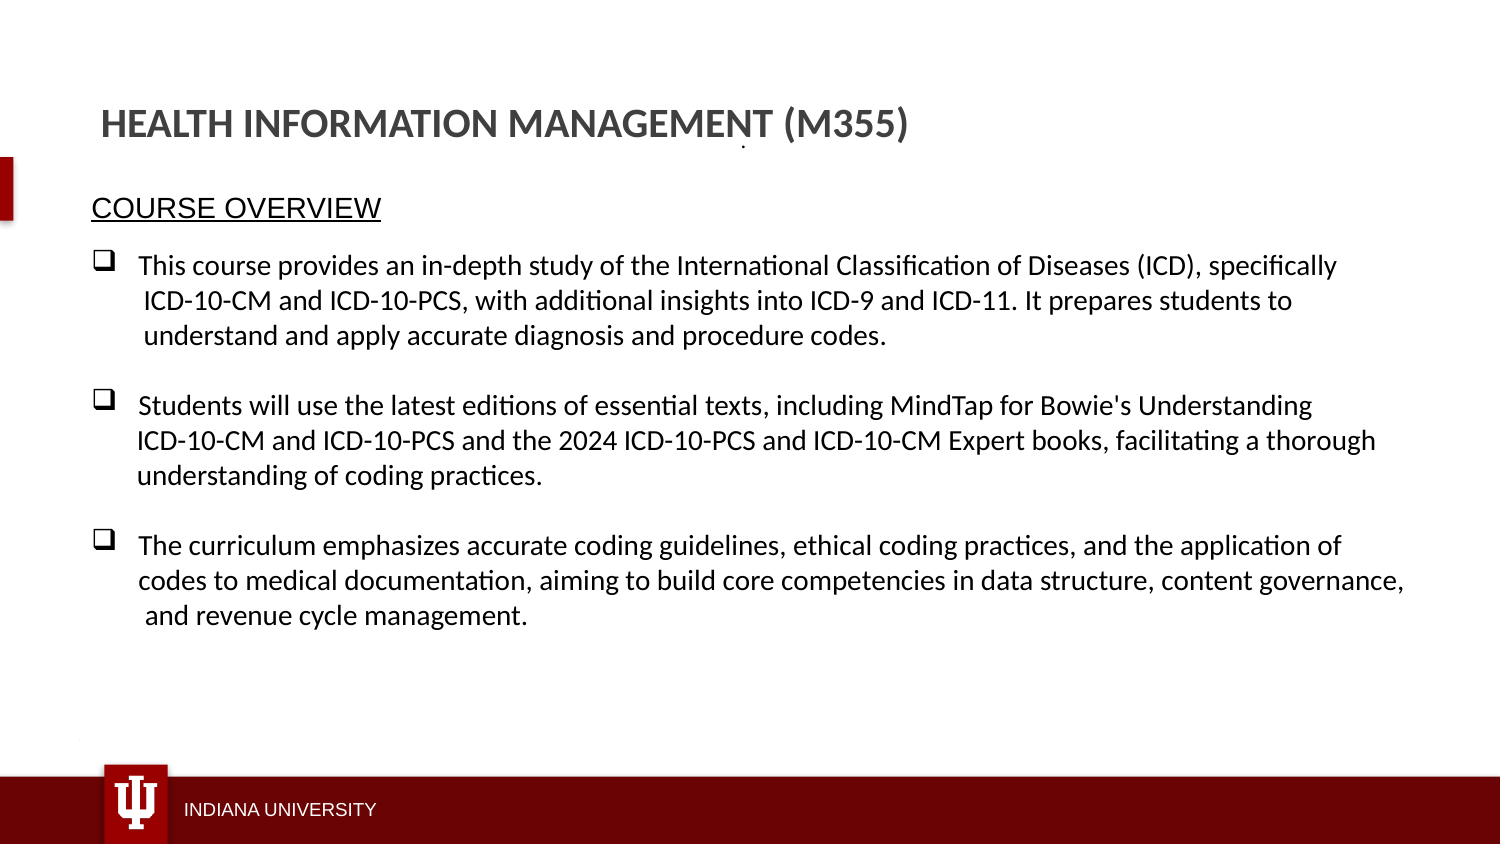

HEALTH INFORMATION MANAGEMENT (M355)
# .
COURSE OVERVIEW
This course provides an in-depth study of the International Classification of Diseases (ICD), specifically
        ICD-10-CM and ICD-10-PCS, with additional insights into ICD-9 and ICD-11. It prepares students to
        understand and apply accurate diagnosis and procedure codes.

Students will use the latest editions of essential texts, including MindTap for Bowie's Understanding
       ICD-10-CM and ICD-10-PCS and the 2024 ICD-10-PCS and ICD-10-CM Expert books, facilitating a thorough
       understanding of coding practices.

The curriculum emphasizes accurate coding guidelines, ethical coding practices, and the application of        codes to medical documentation, aiming to build core competencies in data structure, content governance,  and revenue cycle management.